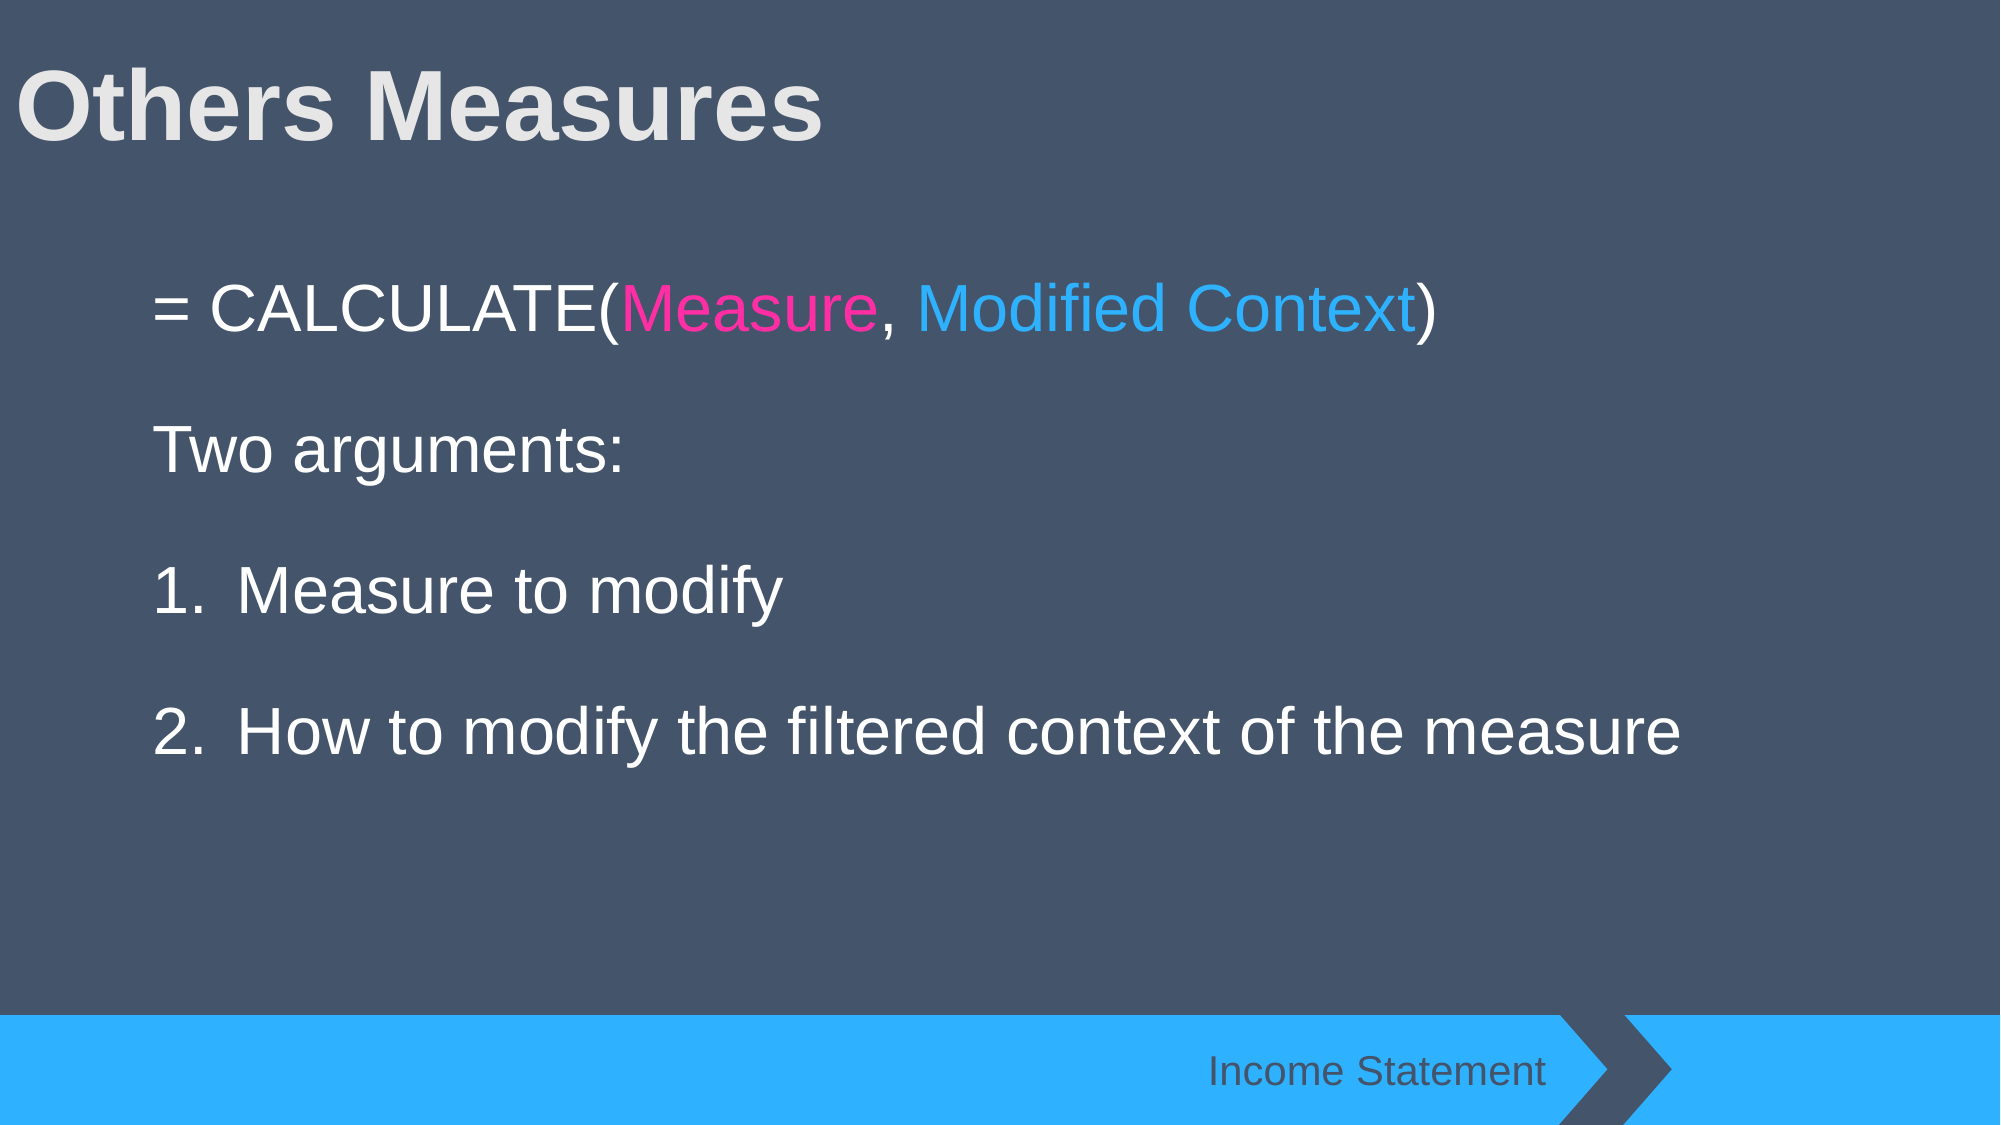

# Others Measures
= CALCULATE(Measure, Modified Context)
Two arguments:
Measure to modify
How to modify the filtered context of the measure